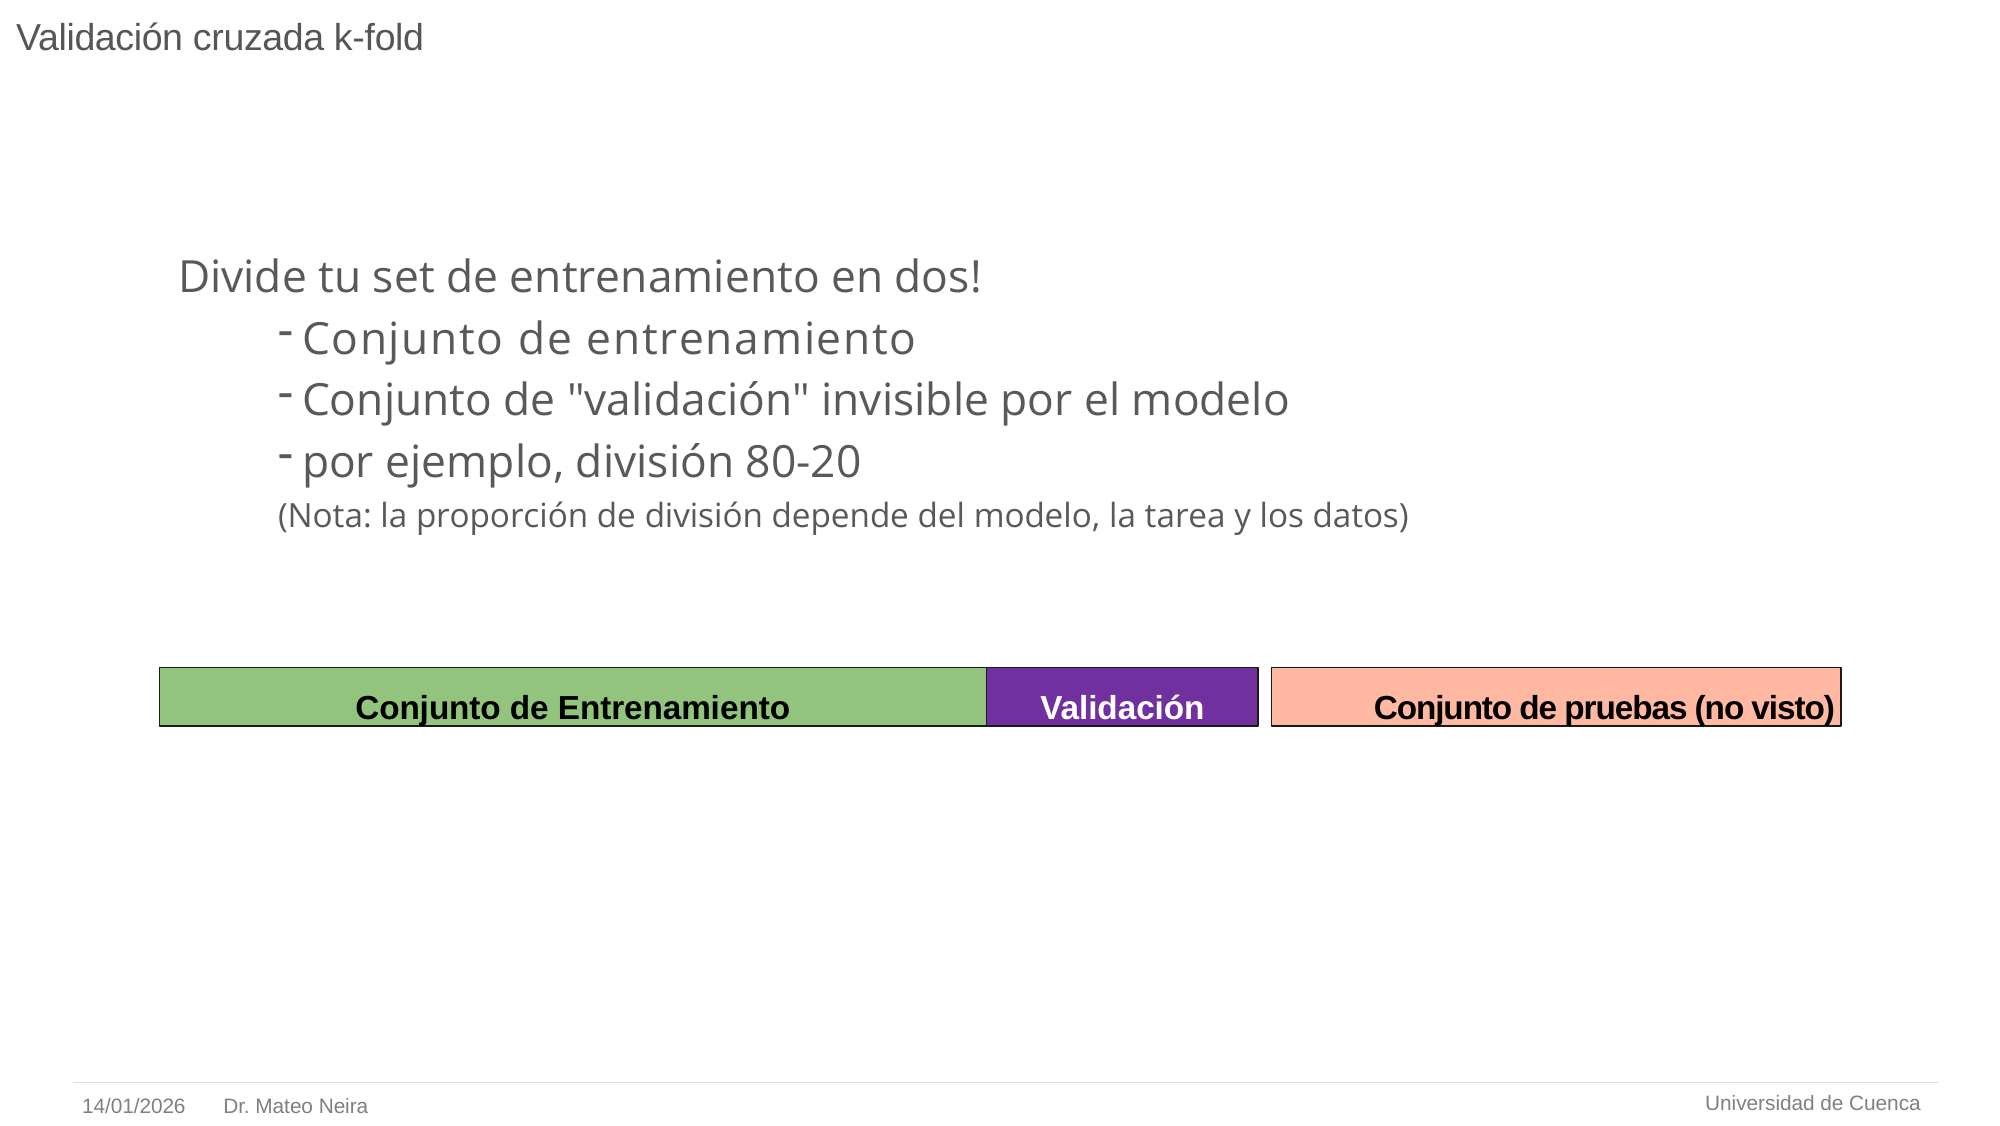

# Validación cruzada k-fold
Divide tu set de entrenamiento en dos!
Conjunto de entrenamiento
Conjunto de "validación" invisible por el modelo
por ejemplo, división 80-20
(Nota: la proporción de división depende del modelo, la tarea y los datos)

Validación
Conjunto de Entrenamiento
Conjunto de pruebas (no visto)